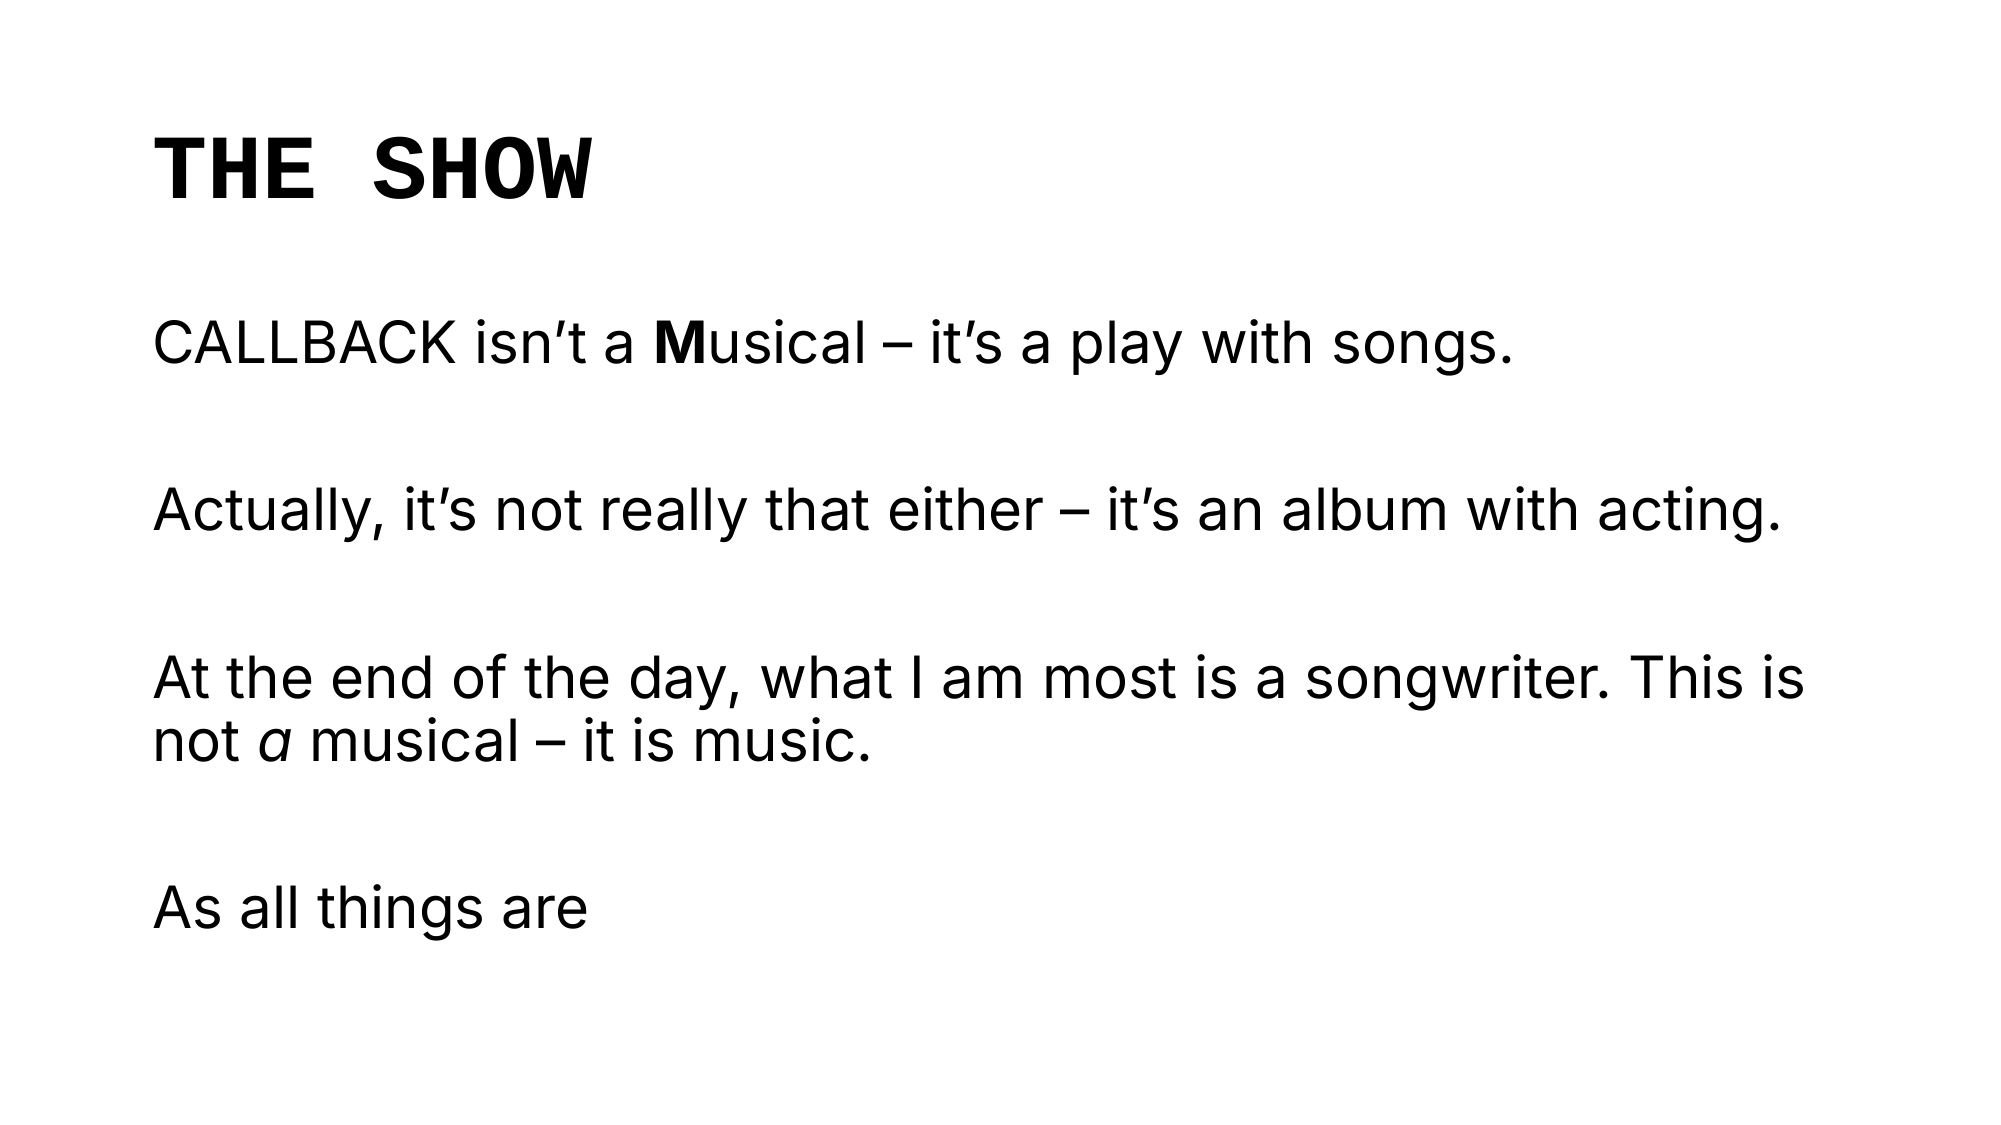

# THE SHOW
CALLBACK isn’t a Musical – it’s a play with songs.

Actually, it’s not really that either – it’s an album with acting.

At the end of the day, what I am most is a songwriter. This is not a musical – it is music.

As all things are